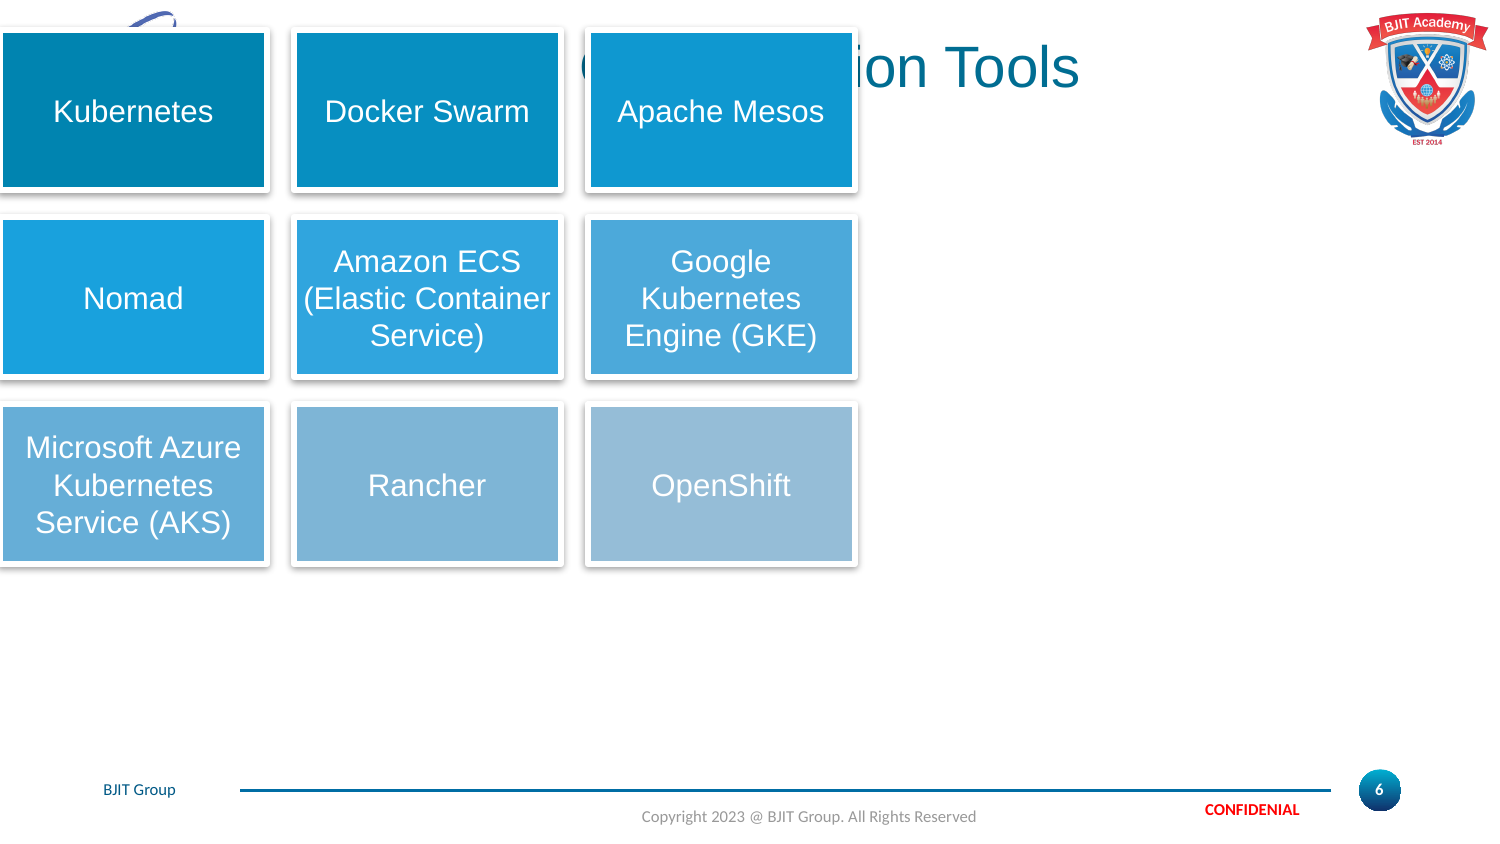

# Others Orchestration Tools
Kubernetes
Docker Swarm
Apache Mesos
Nomad
Amazon ECS (Elastic Container Service)
Google Kubernetes Engine (GKE)
Microsoft Azure Kubernetes Service (AKS)
Rancher
OpenShift